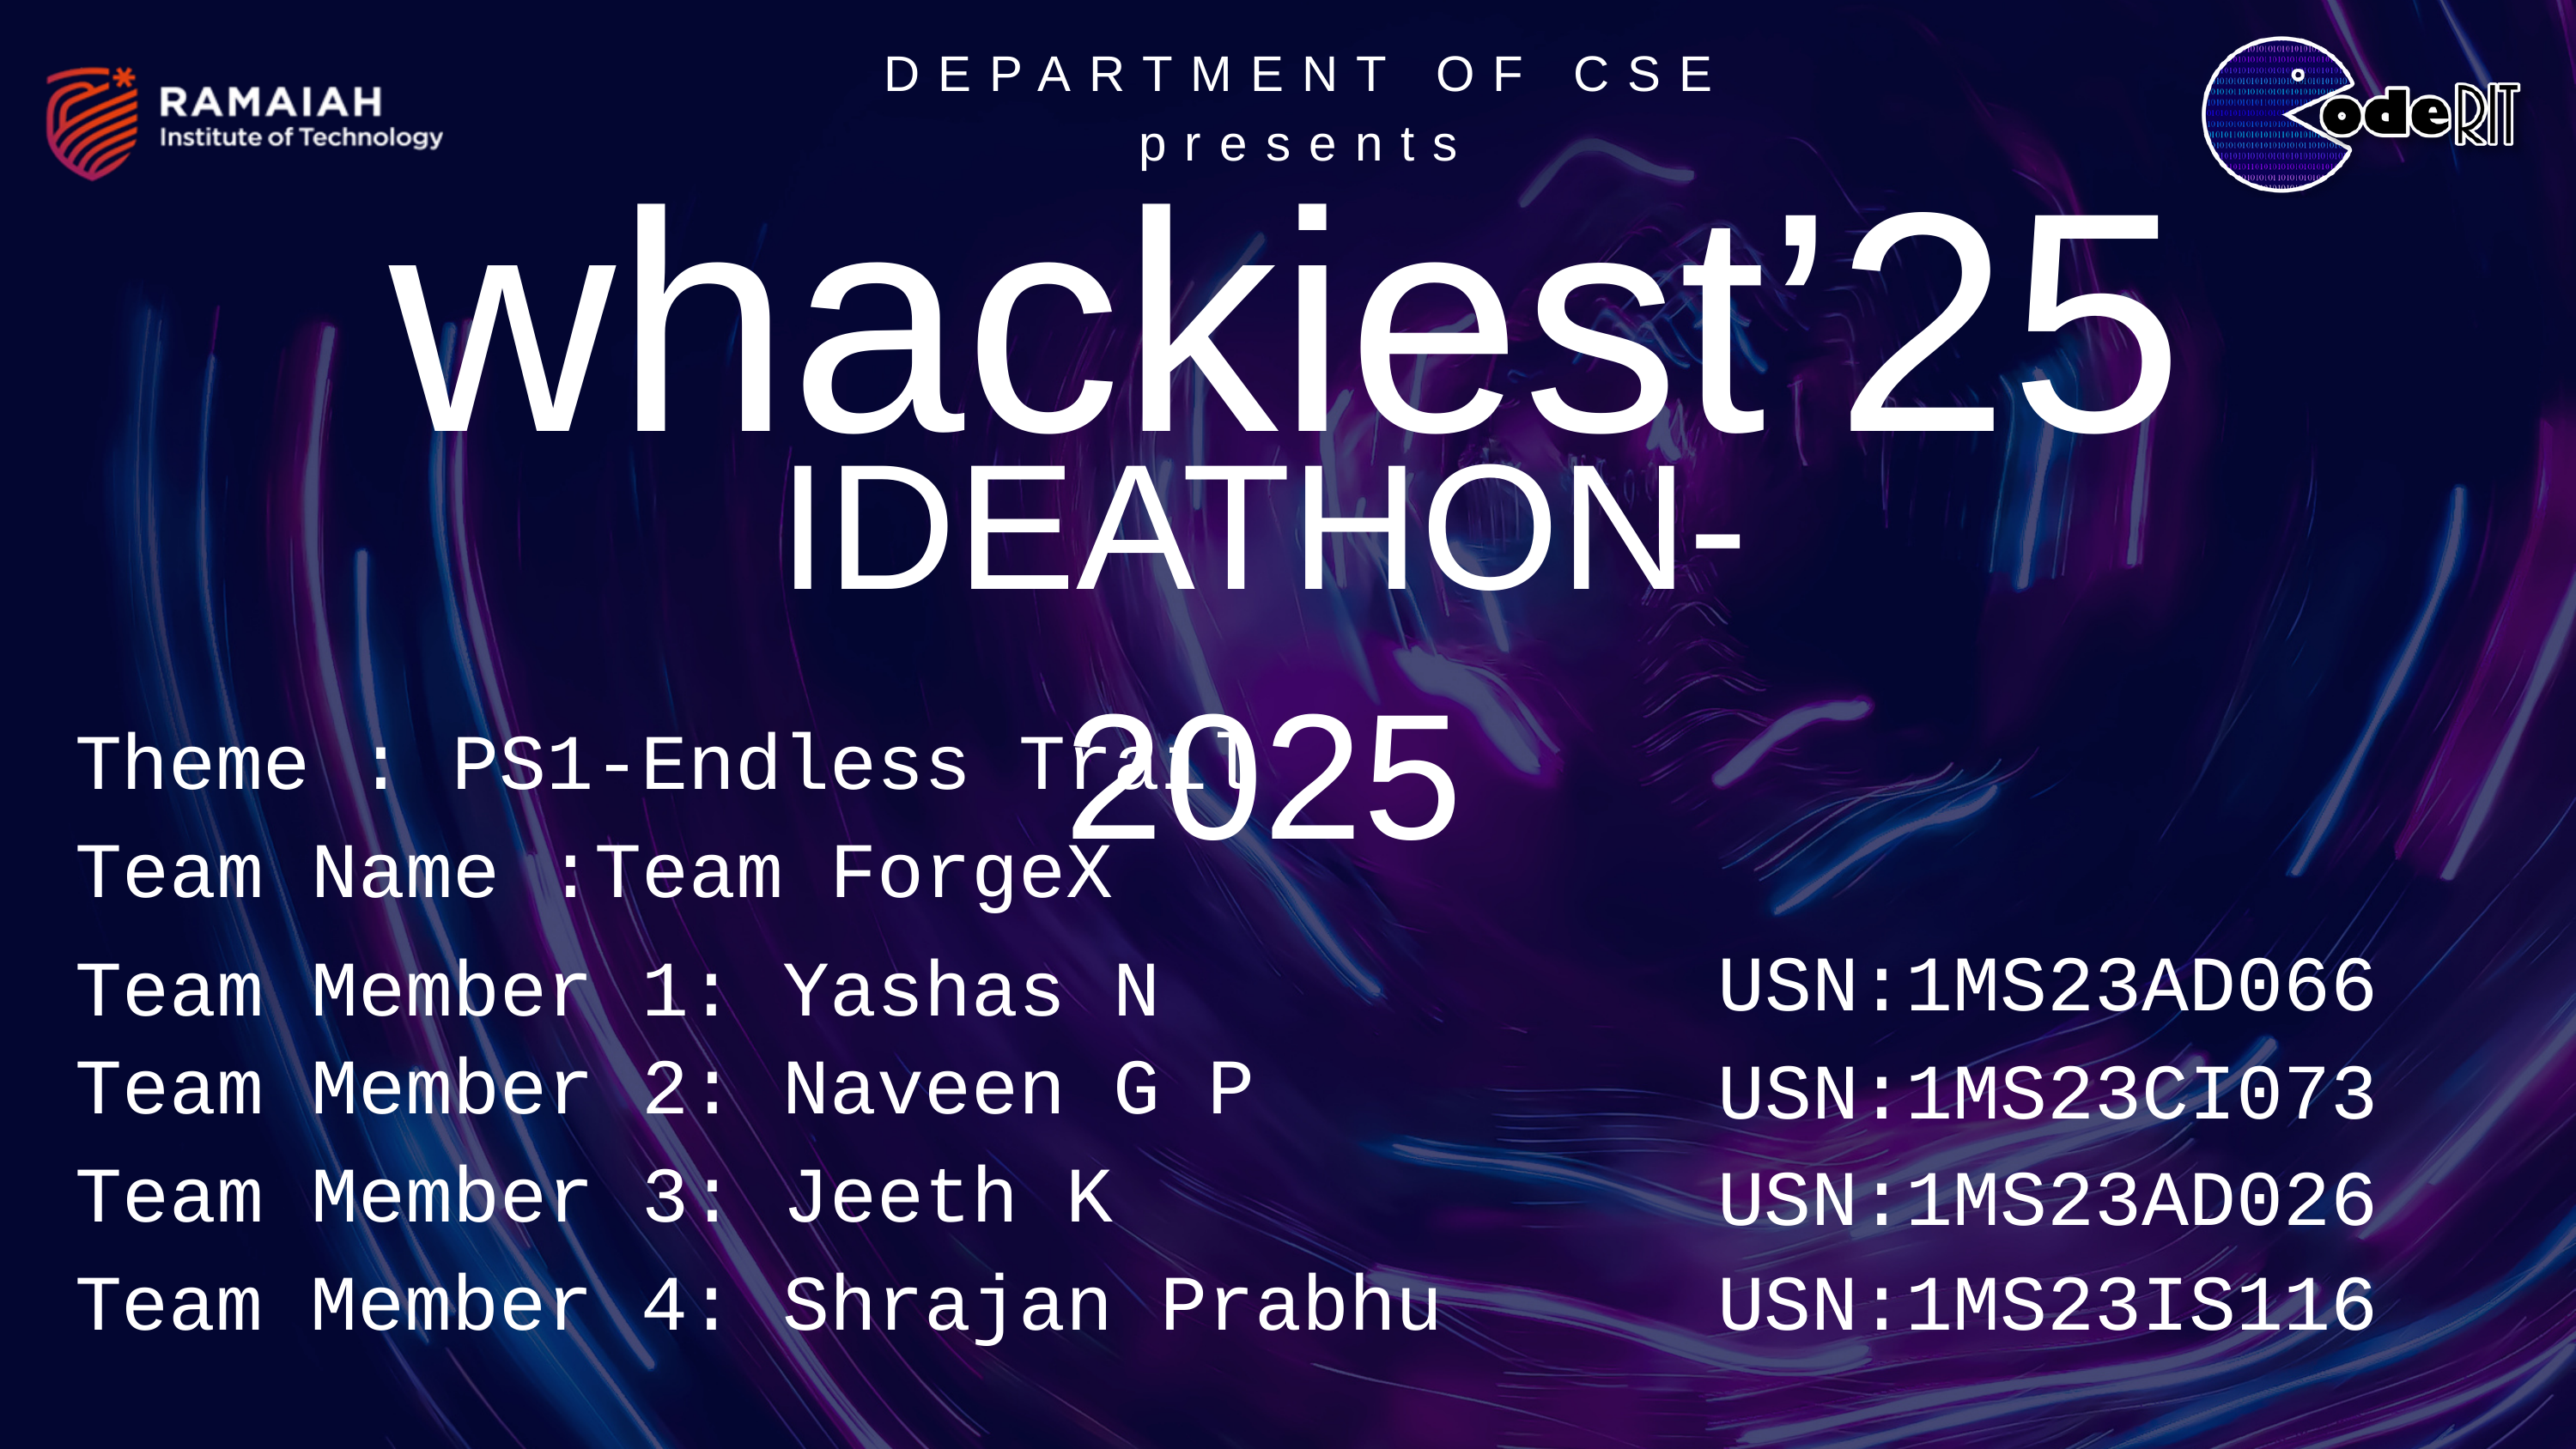

DEPARTMENT OF CSE
presents

whackiest’25

IDEATHON-2025
Theme : PS1-Endless Trail
Team Name :Team ForgeX
USN:1MS23AD066
Team Member 1: Yashas N
Team Member 2: Naveen G P
USN:1MS23CI073
Team Member 3: Jeeth K
USN:1MS23AD026
Team Member 4: Shrajan Prabhu
USN:1MS23IS116